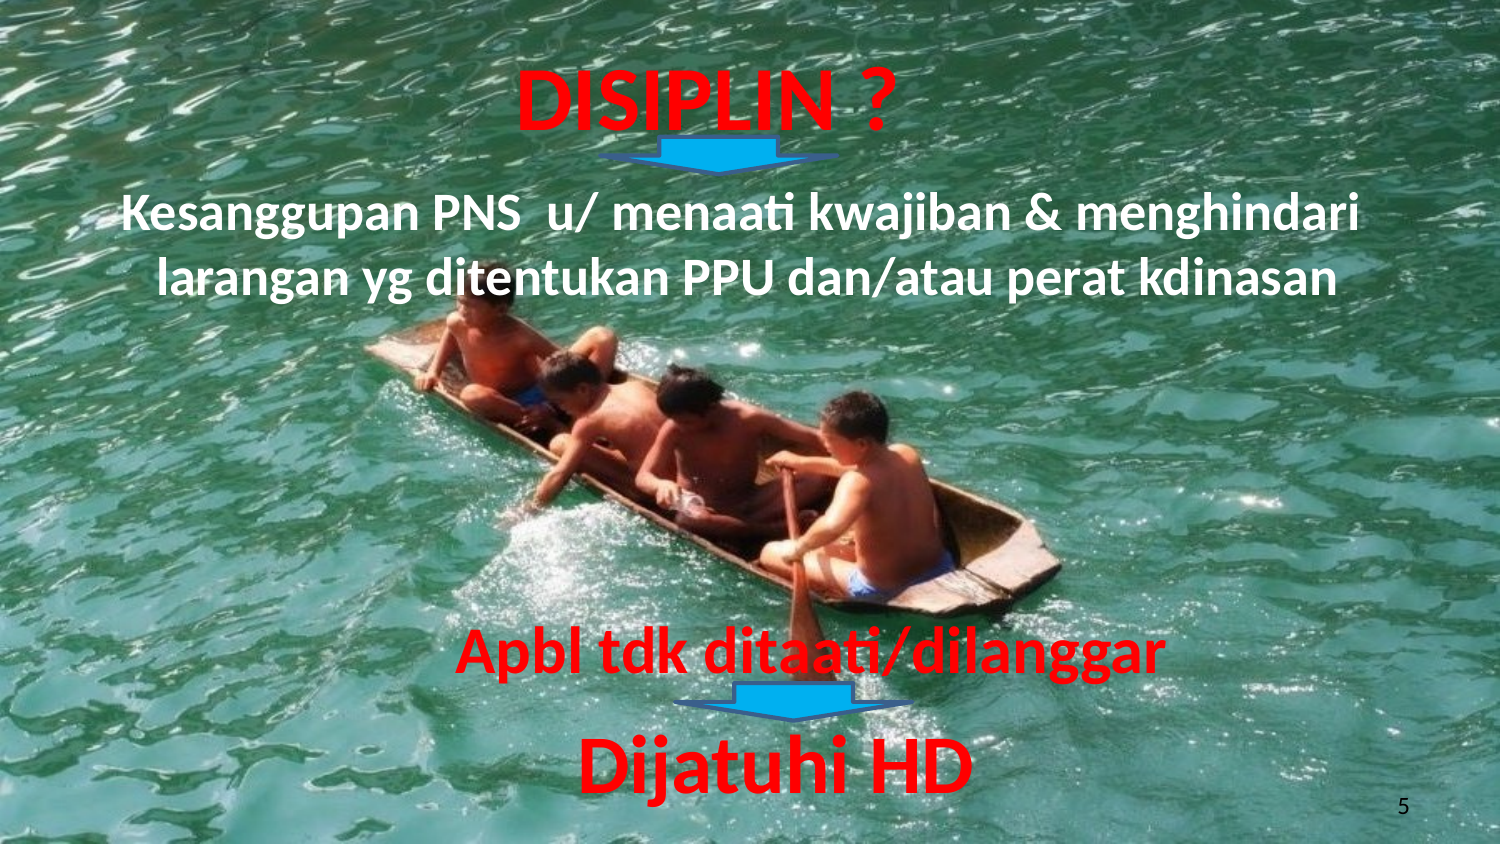

DISIPLIN ?

Kesanggupan PNS  u/ menaati kwajiban & menghindari
larangan yg ditentukan PPU dan/atau perat kdinasan
Apbl tdk ditaati/dilanggar

Dijatuhi HD
5